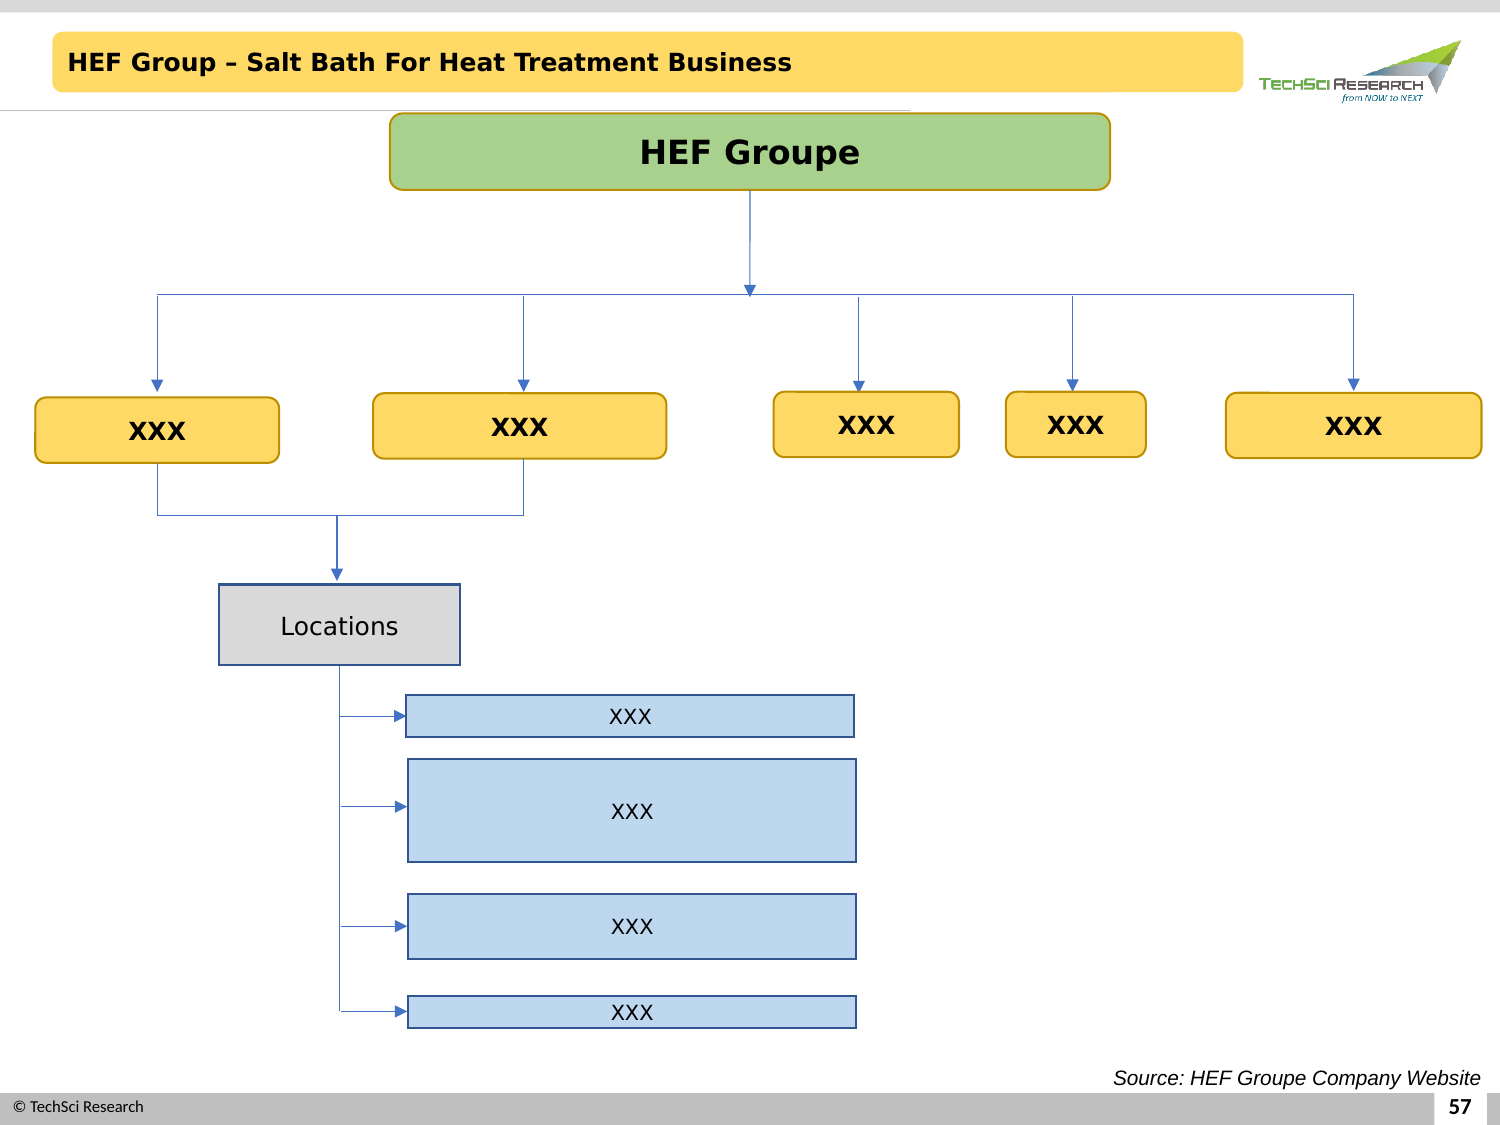

HEF Group – Salt Bath For Heat Treatment Business
HEF Groupe
XXX
XXX
XXX
XXX
XXX
Locations
XXX
XXX
XXX
XXX
Source: HEF Groupe Company Website